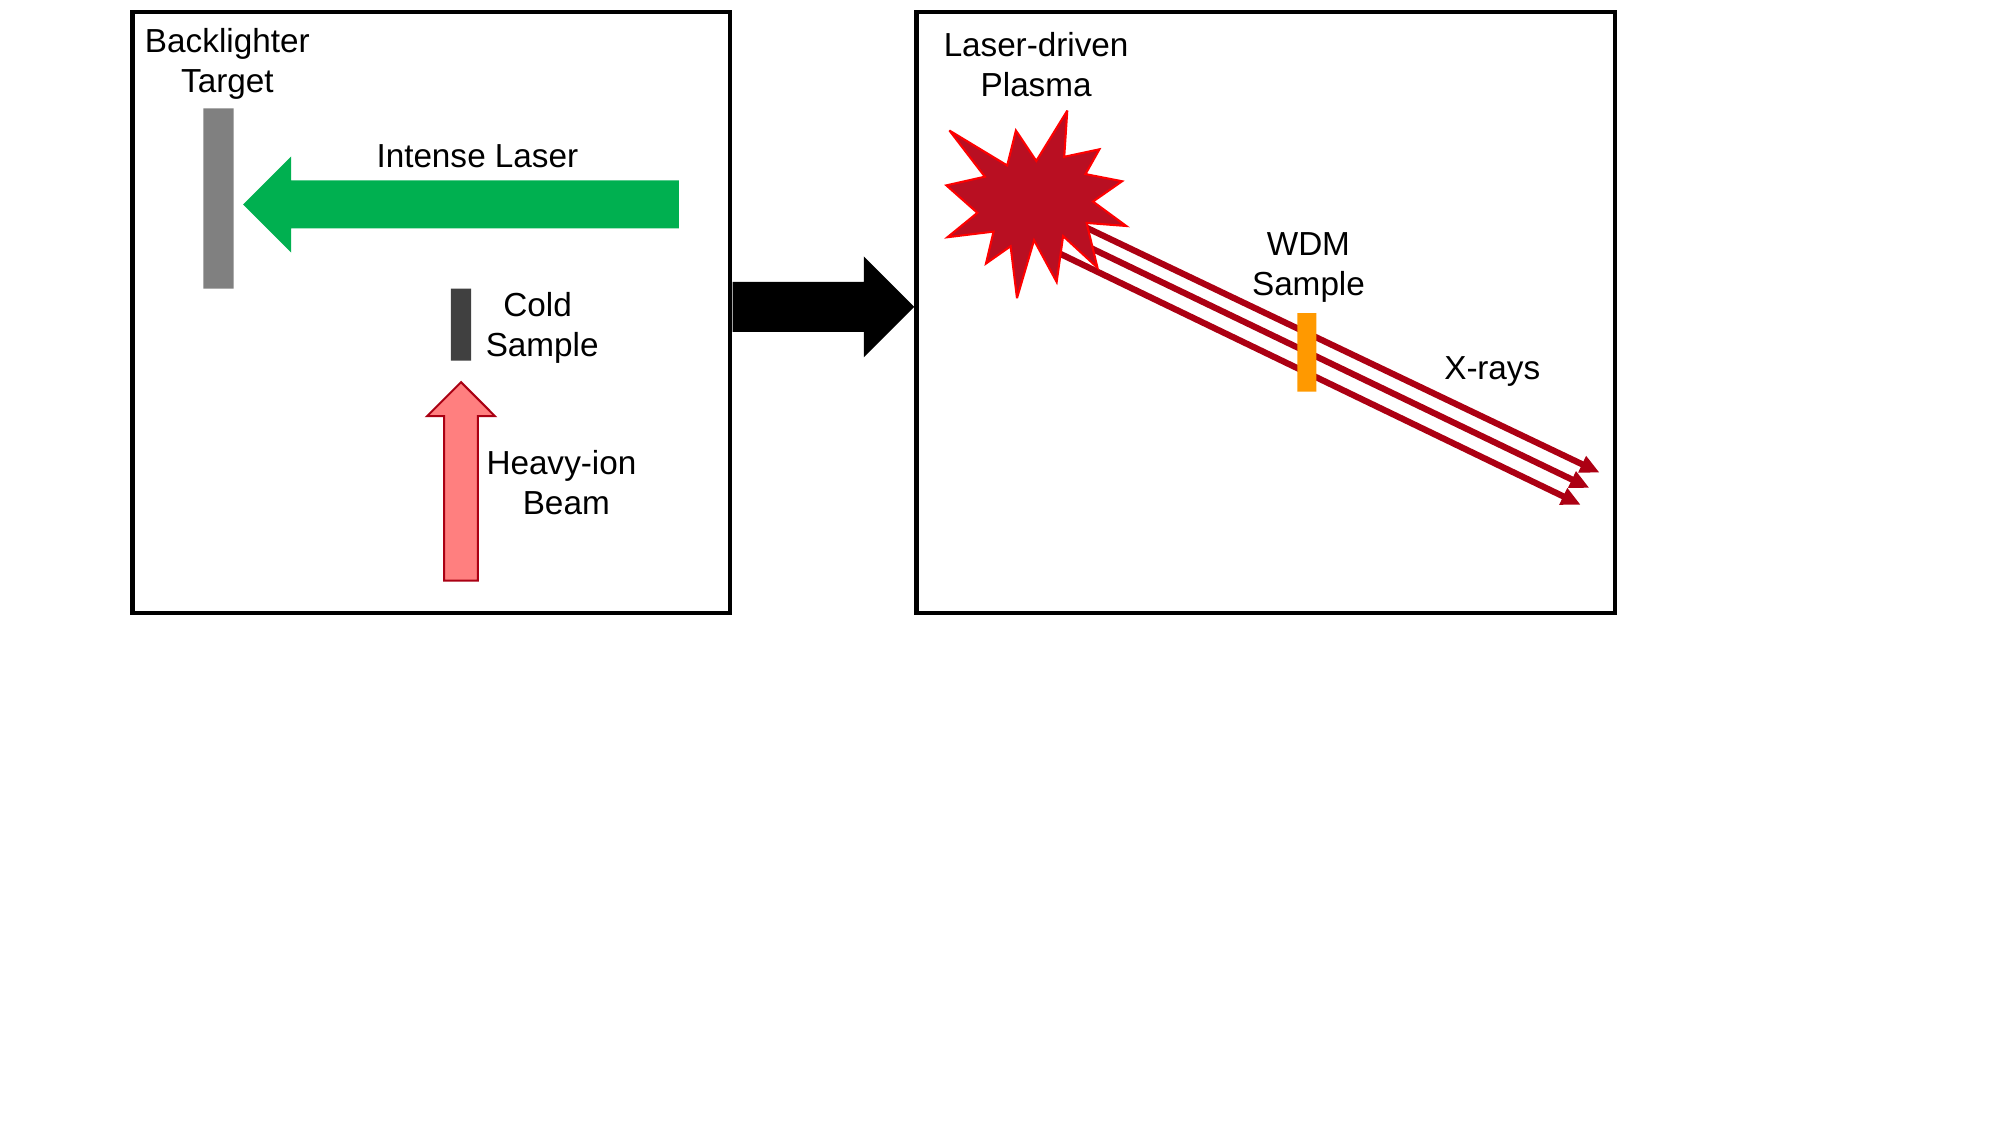

Backlighter
Target

Intense Laser

Cold
Sample

Heavy-ion
Beam

Laser-driven
Plasma

WDM
Sample

X-rays